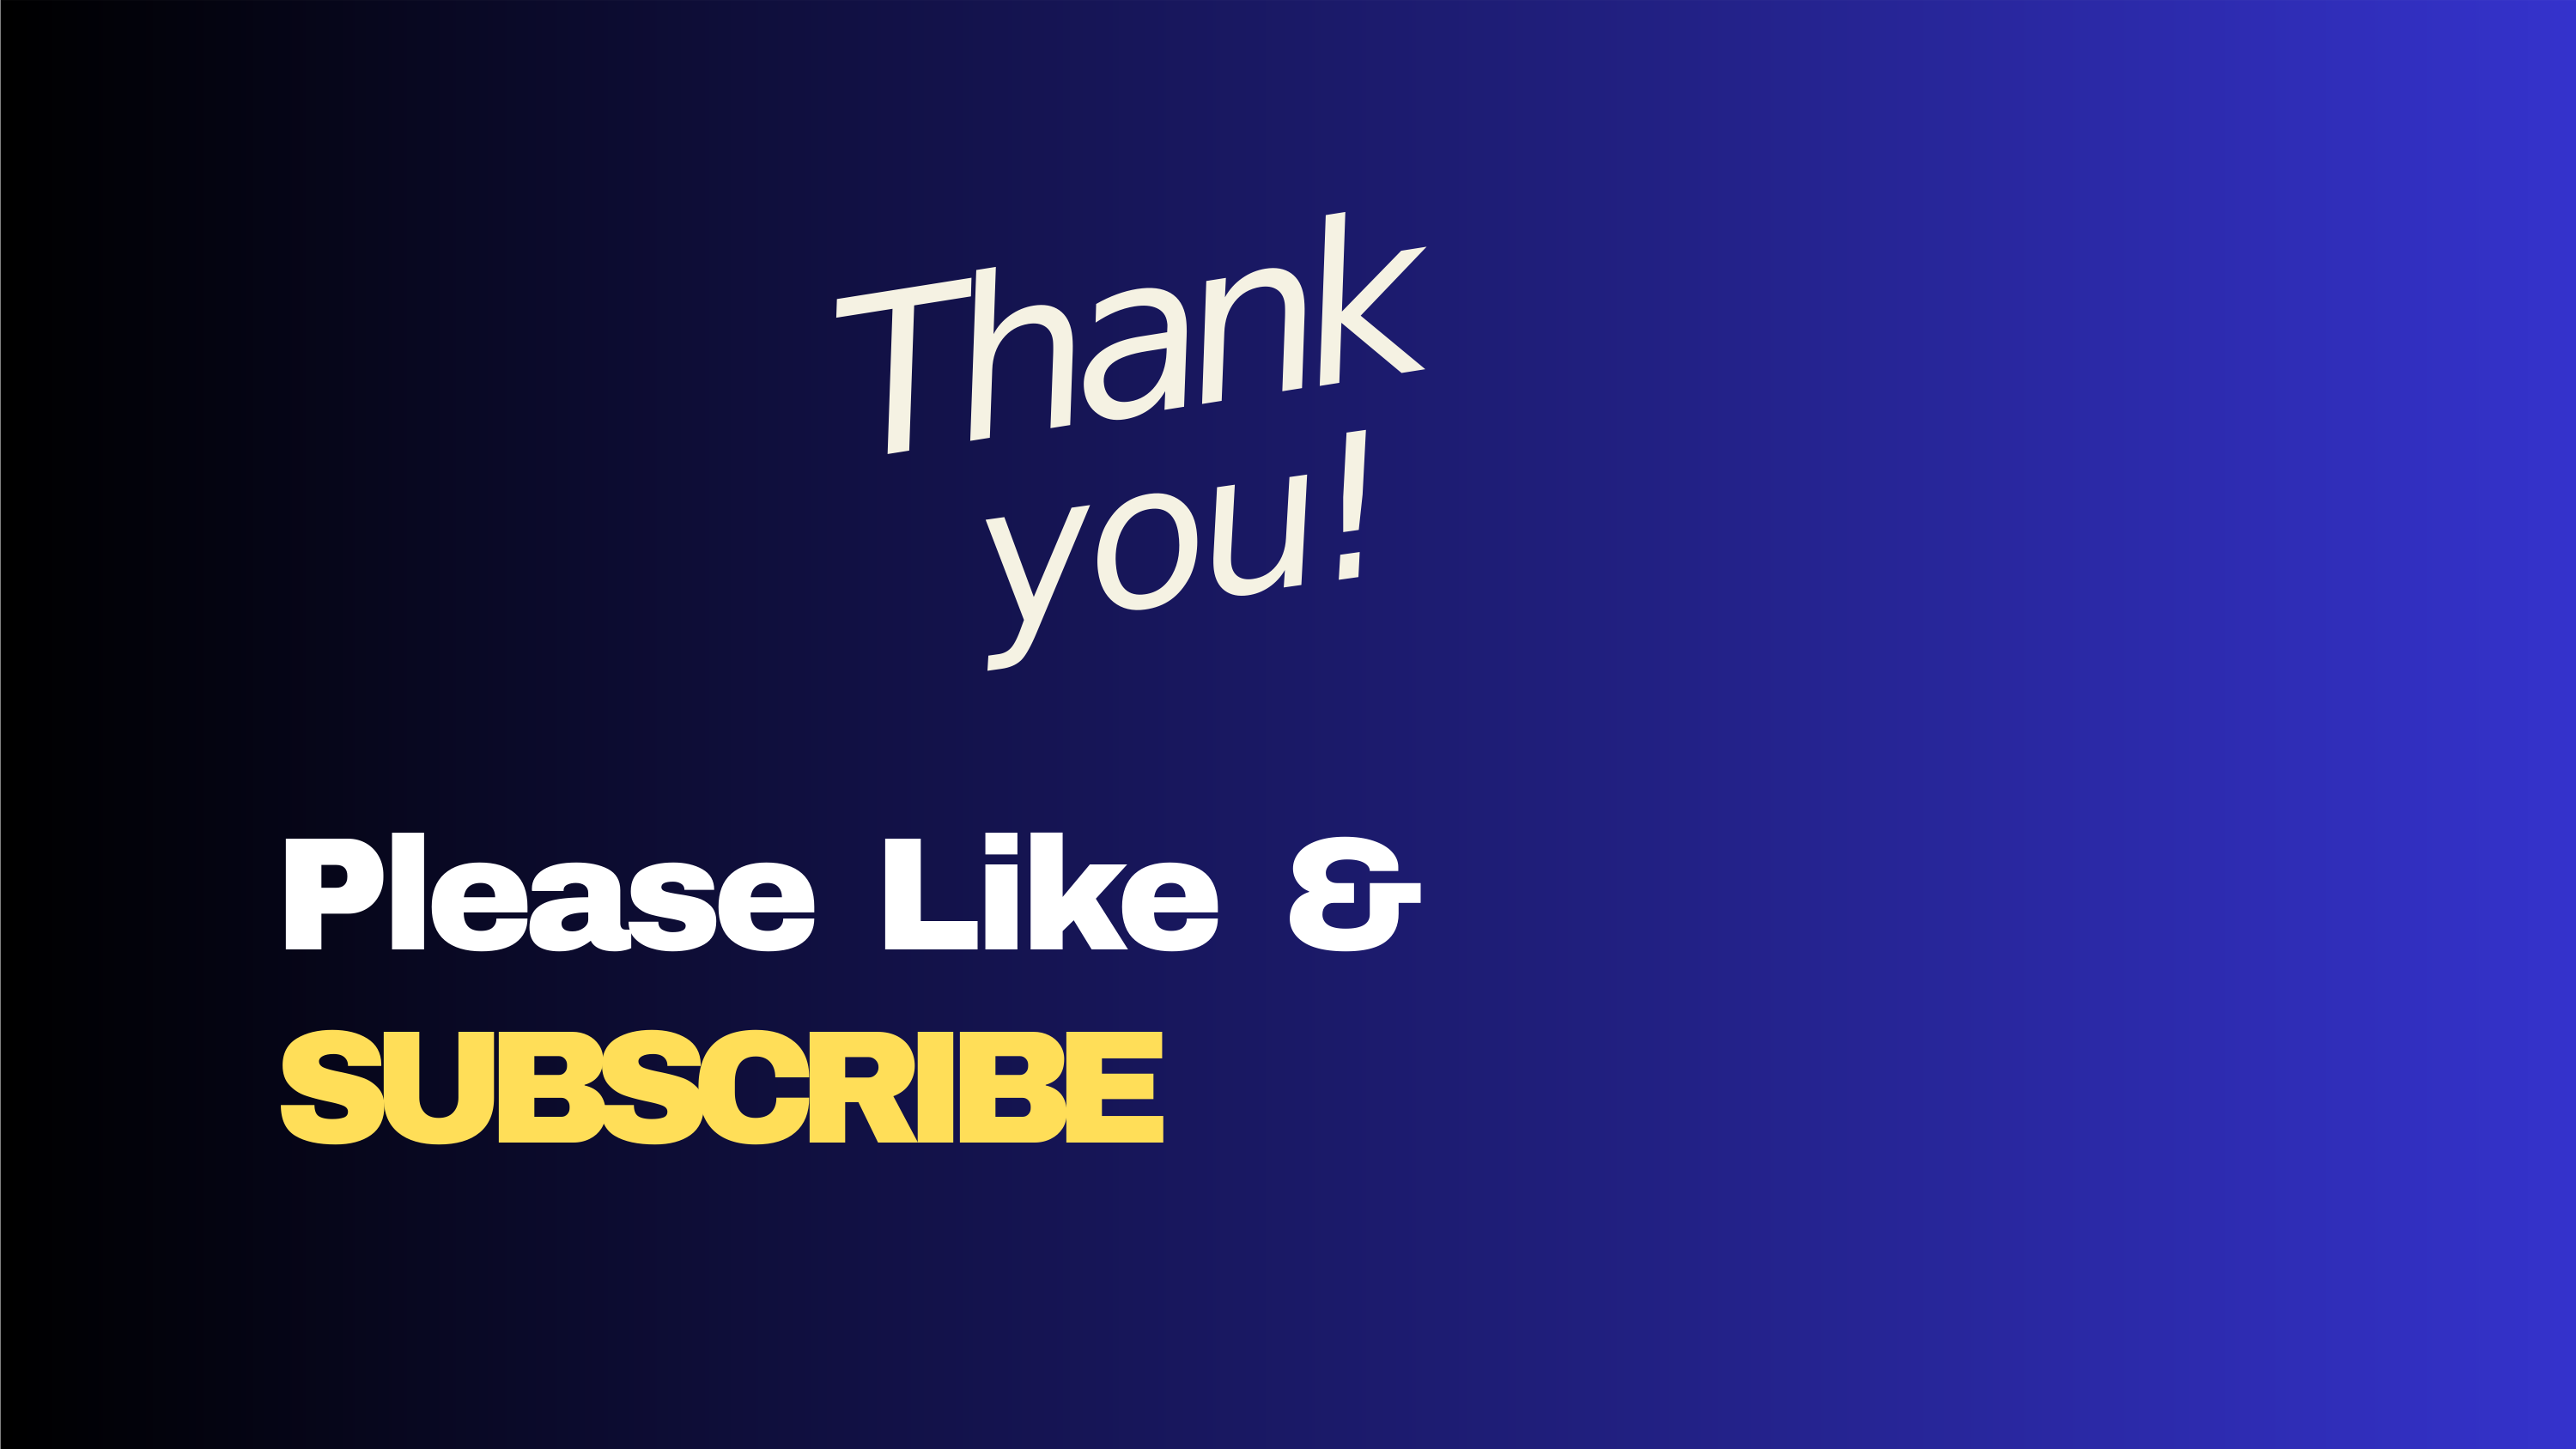

Thank
you!
# Please Like & SUBSCRIBE